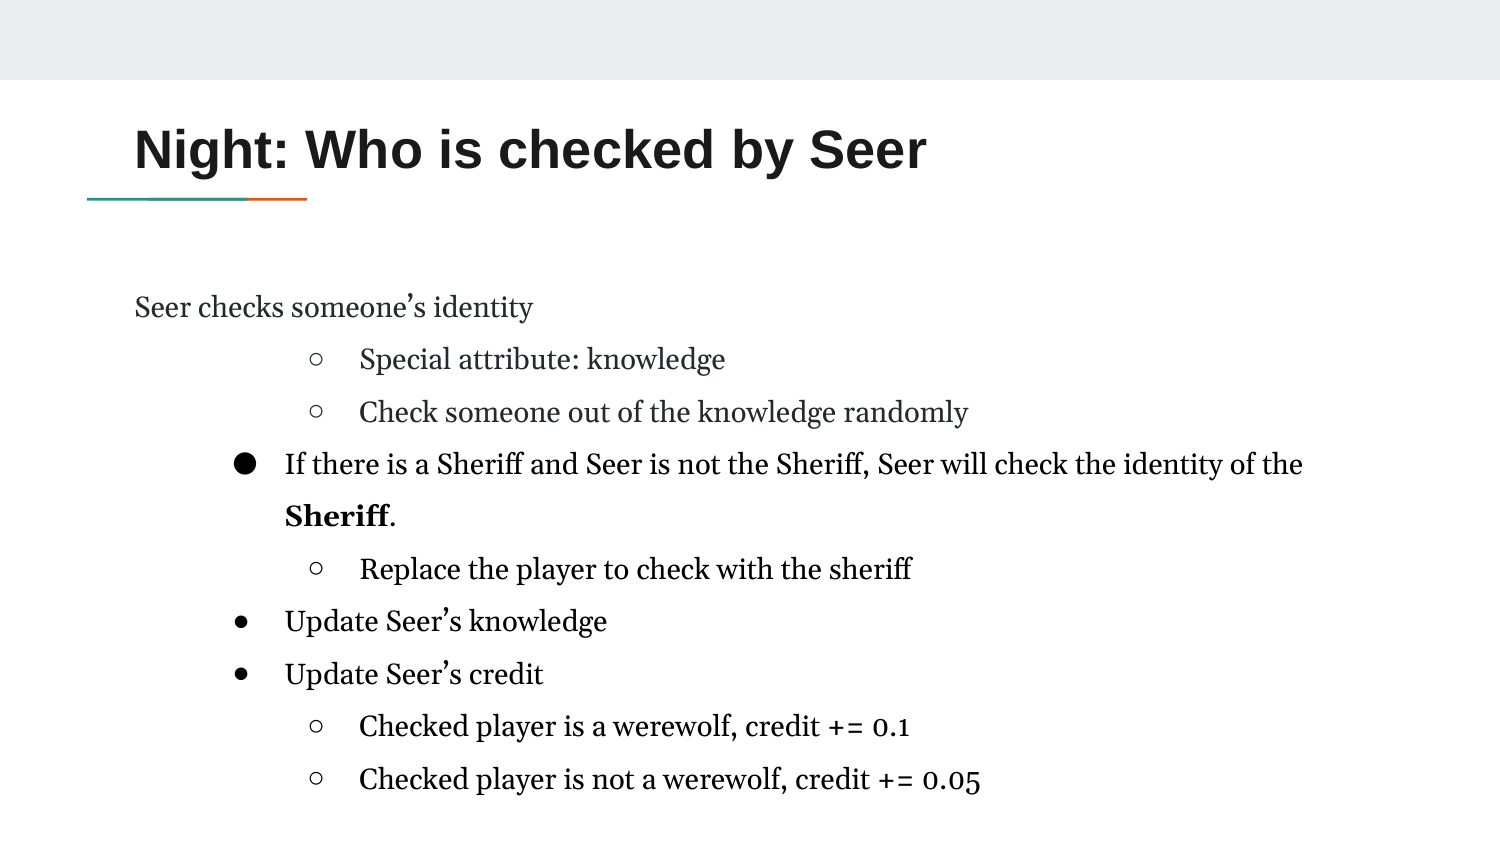

# Night: Who is checked by Seer
Seer checks someone’s identity
Special attribute: knowledge
Check someone out of the knowledge randomly
If there is a Sheriff and Seer is not the Sheriff, Seer will check the identity of the Sheriff.
Replace the player to check with the sheriff
Update Seer’s knowledge
Update Seer’s credit
Checked player is a werewolf, credit += 0.1
Checked player is not a werewolf, credit += 0.05